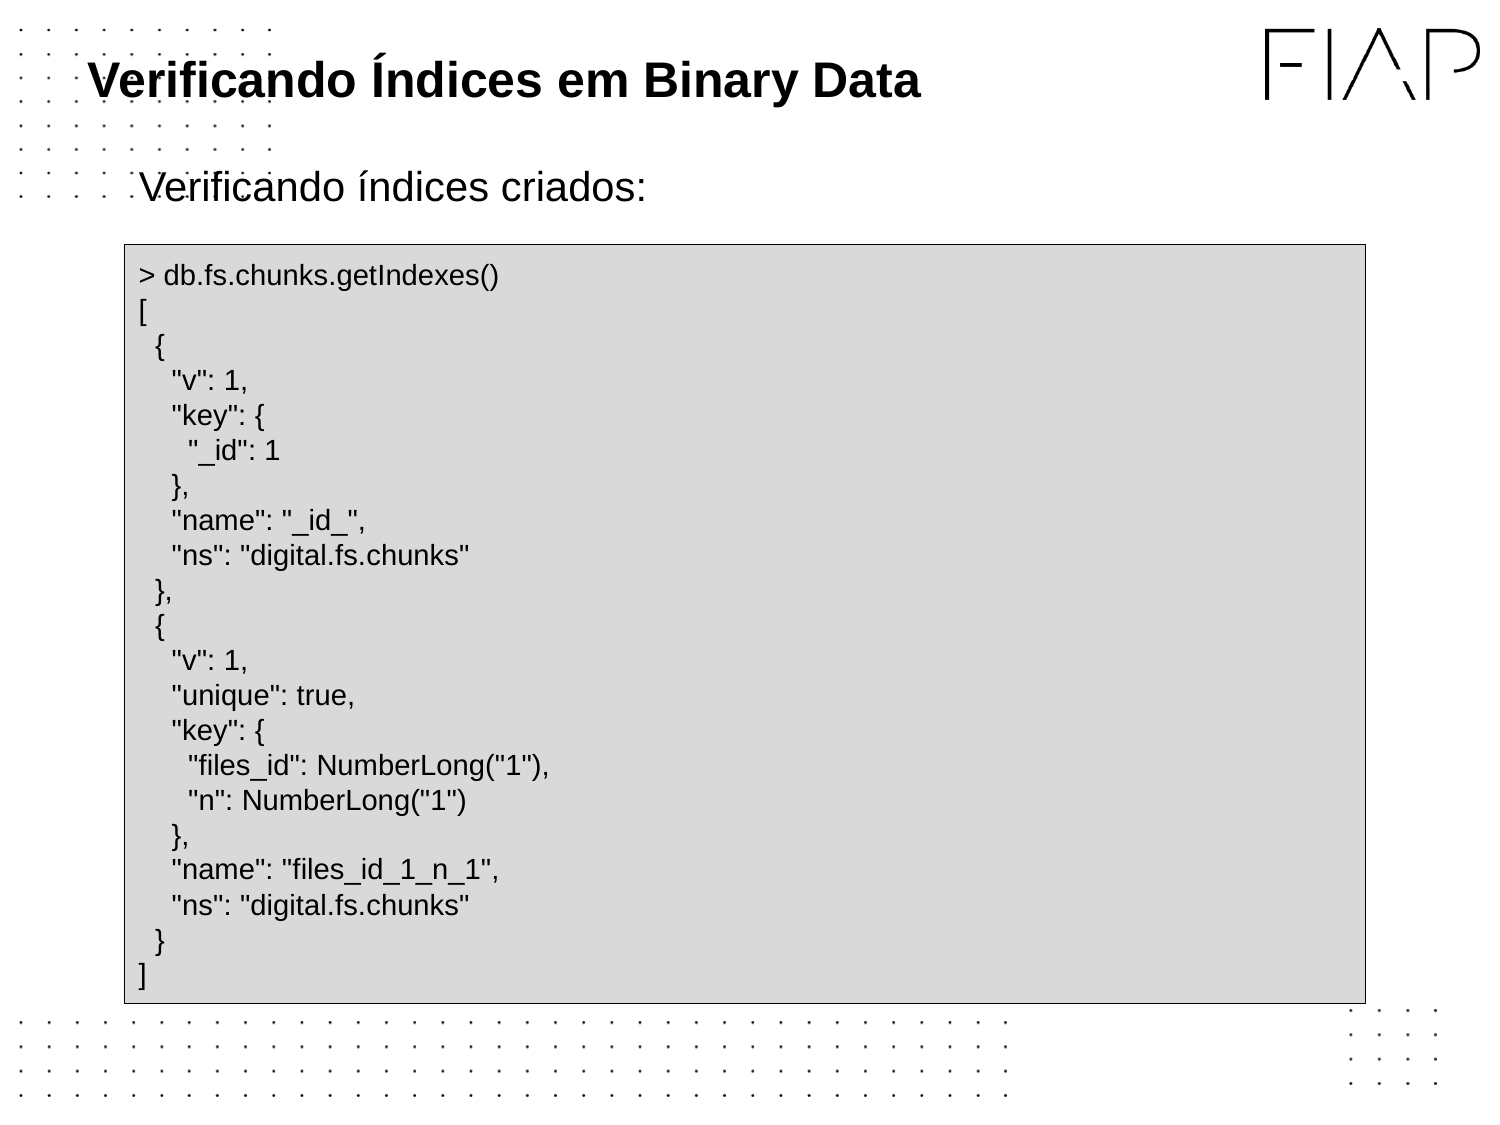

# Verificando Índices em Binary Data
Verificando índices criados:

> db.fs.chunks.getIndexes()
[
  {
    "v": 1,
    "key": {
      "_id": 1
    },
    "name": "_id_",
    "ns": "digital.fs.chunks"
  },
  {
    "v": 1,
    "unique": true,
    "key": {
      "files_id": NumberLong("1"),
      "n": NumberLong("1")
    },
    "name": "files_id_1_n_1",
    "ns": "digital.fs.chunks"
  }
]